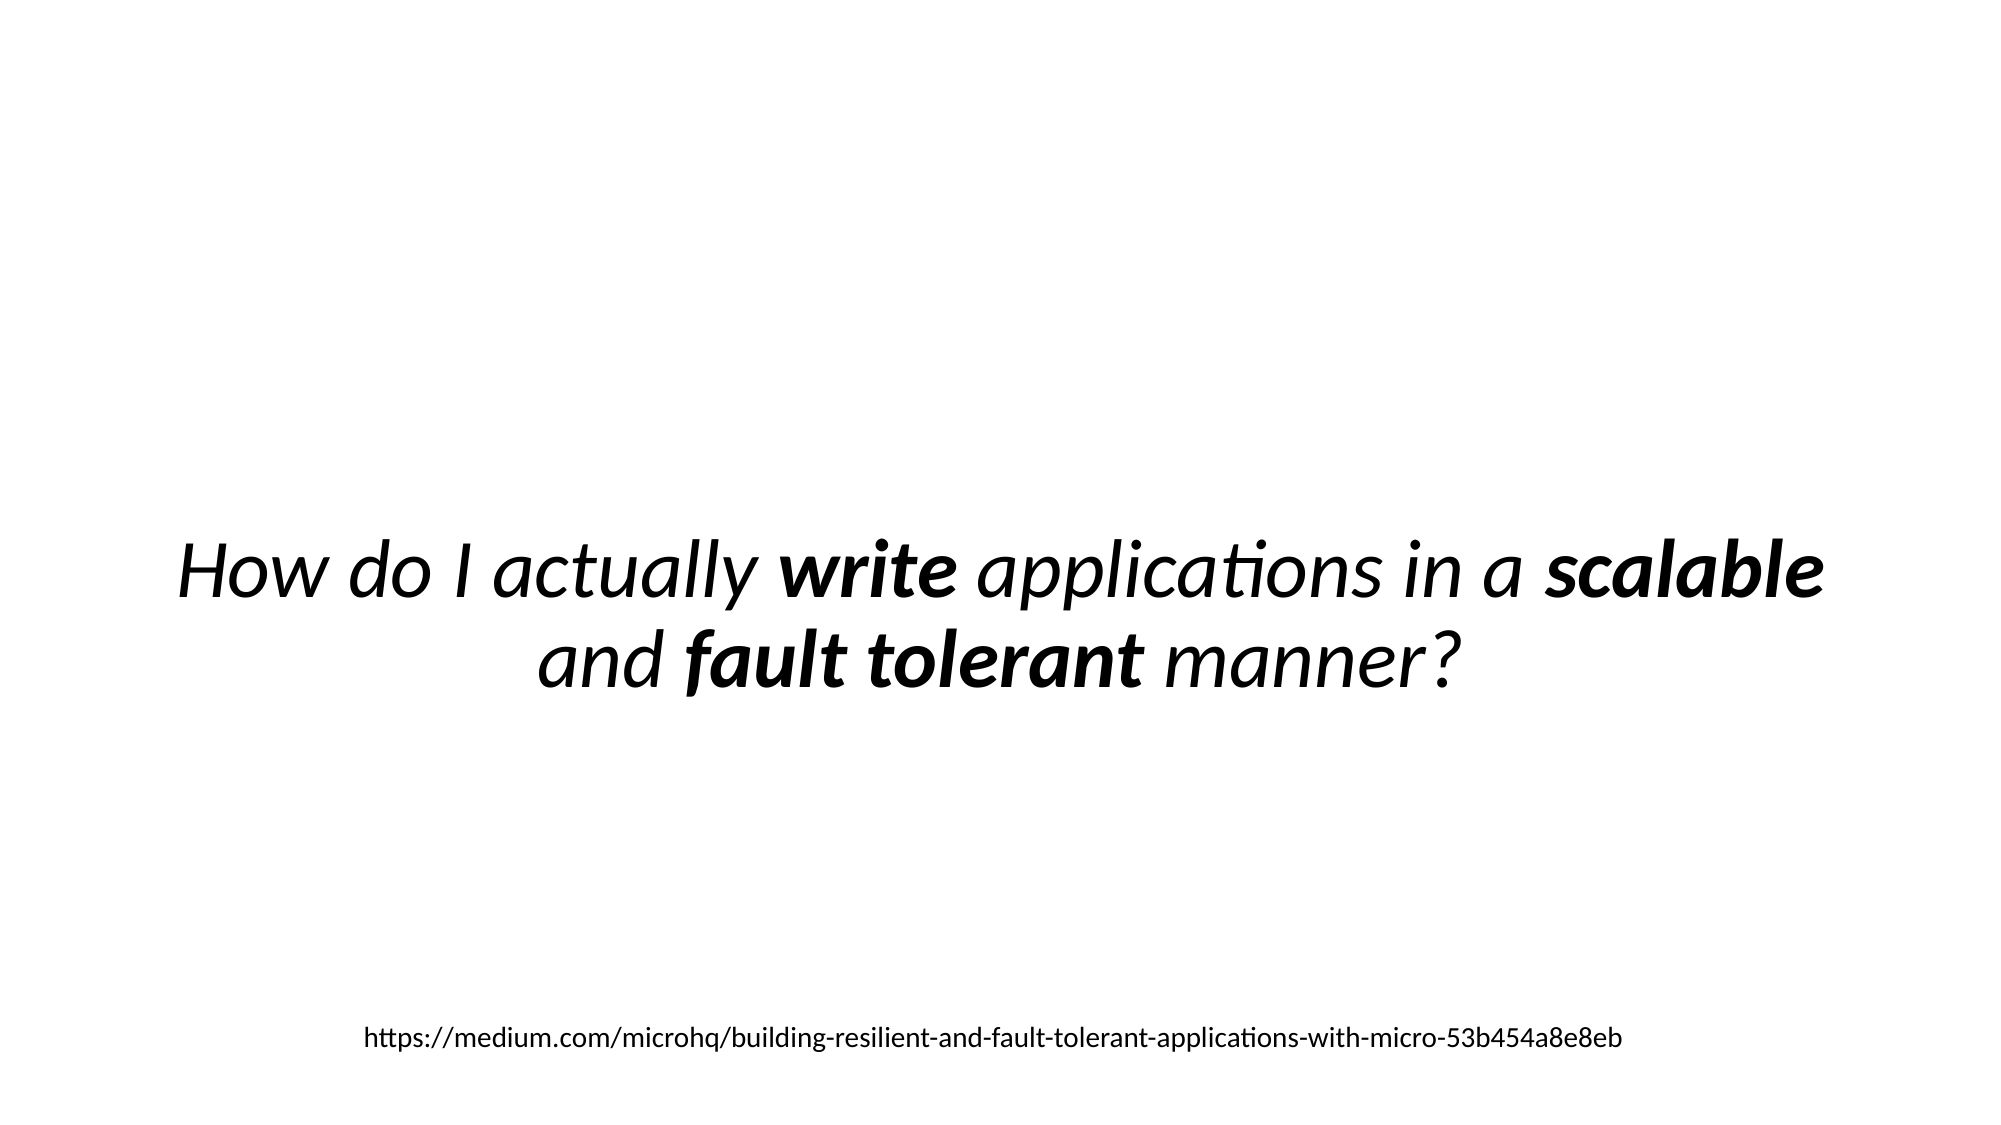

How do I actually write applications in a scalable and fault tolerant manner?
https://medium.com/microhq/building-resilient-and-fault-tolerant-applications-with-micro-53b454a8e8eb